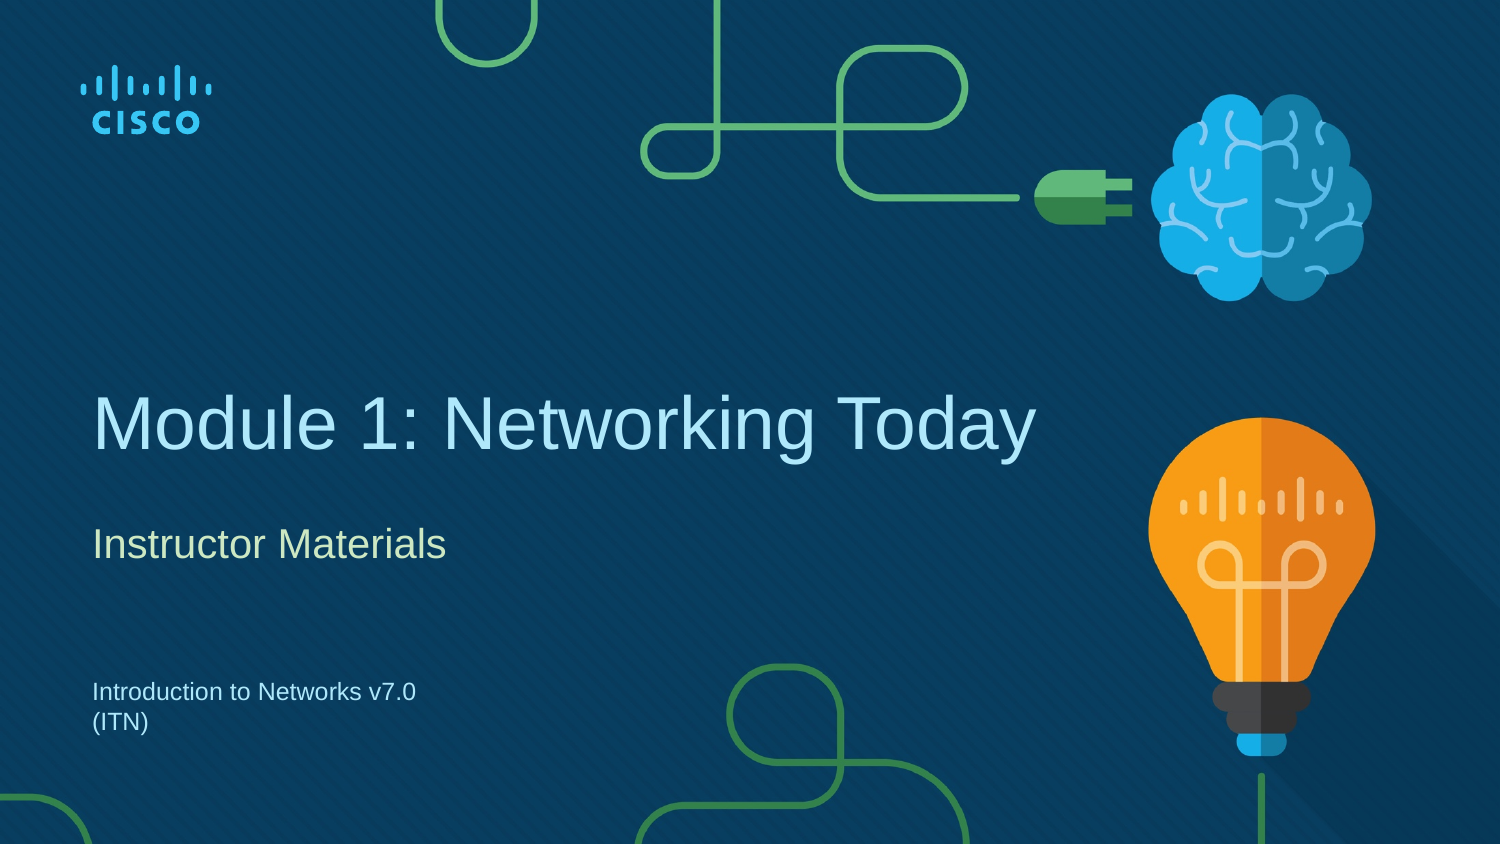

# Module 1: Networking Today
Instructor Materials
Introduction to Networks v7.0 (ITN)